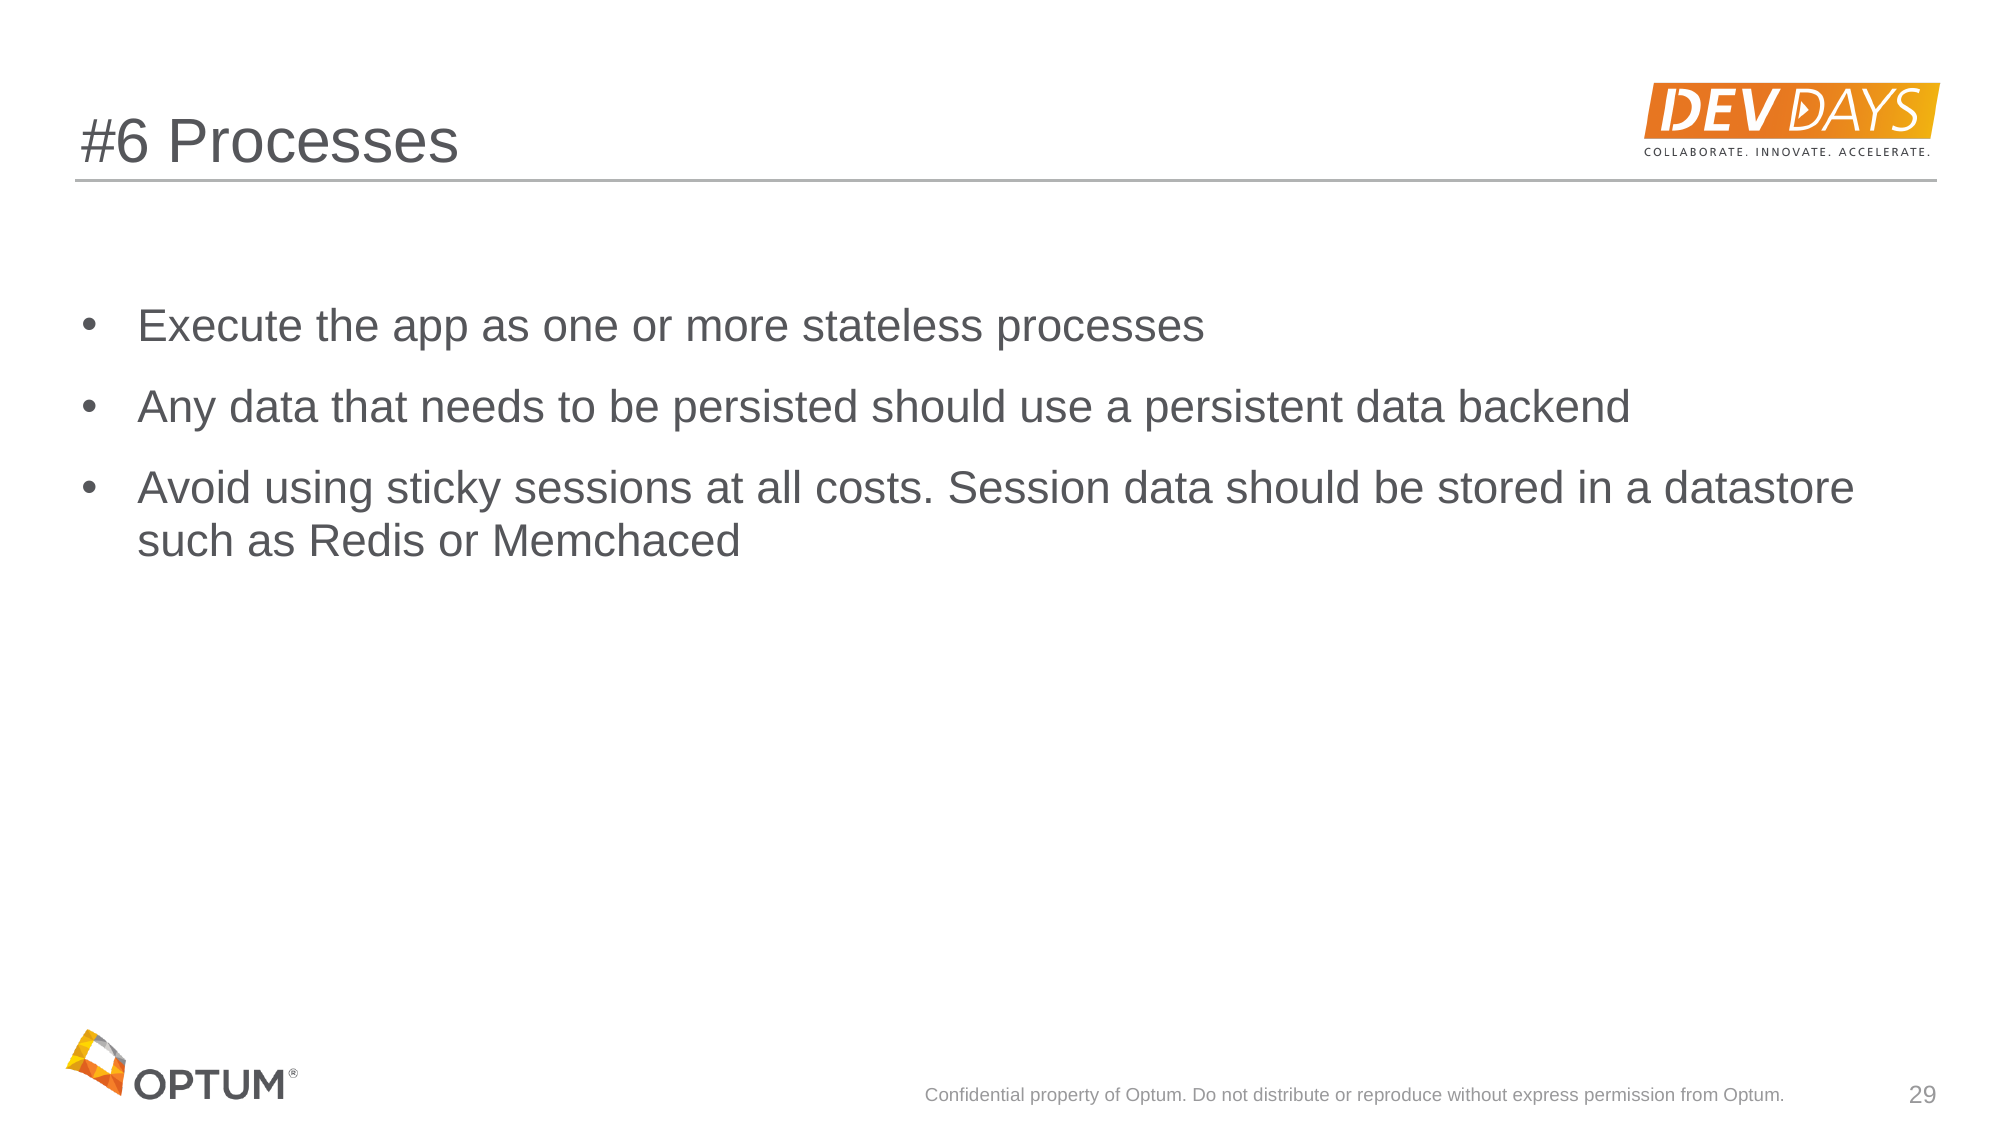

# #6 Processes

Execute the app as one or more stateless processes
Any data that needs to be persisted should use a persistent data backend
Avoid using sticky sessions at all costs. Session data should be stored in a datastore such as Redis or Memchaced
Confidential property of Optum. Do not distribute or reproduce without express permission from Optum.
29